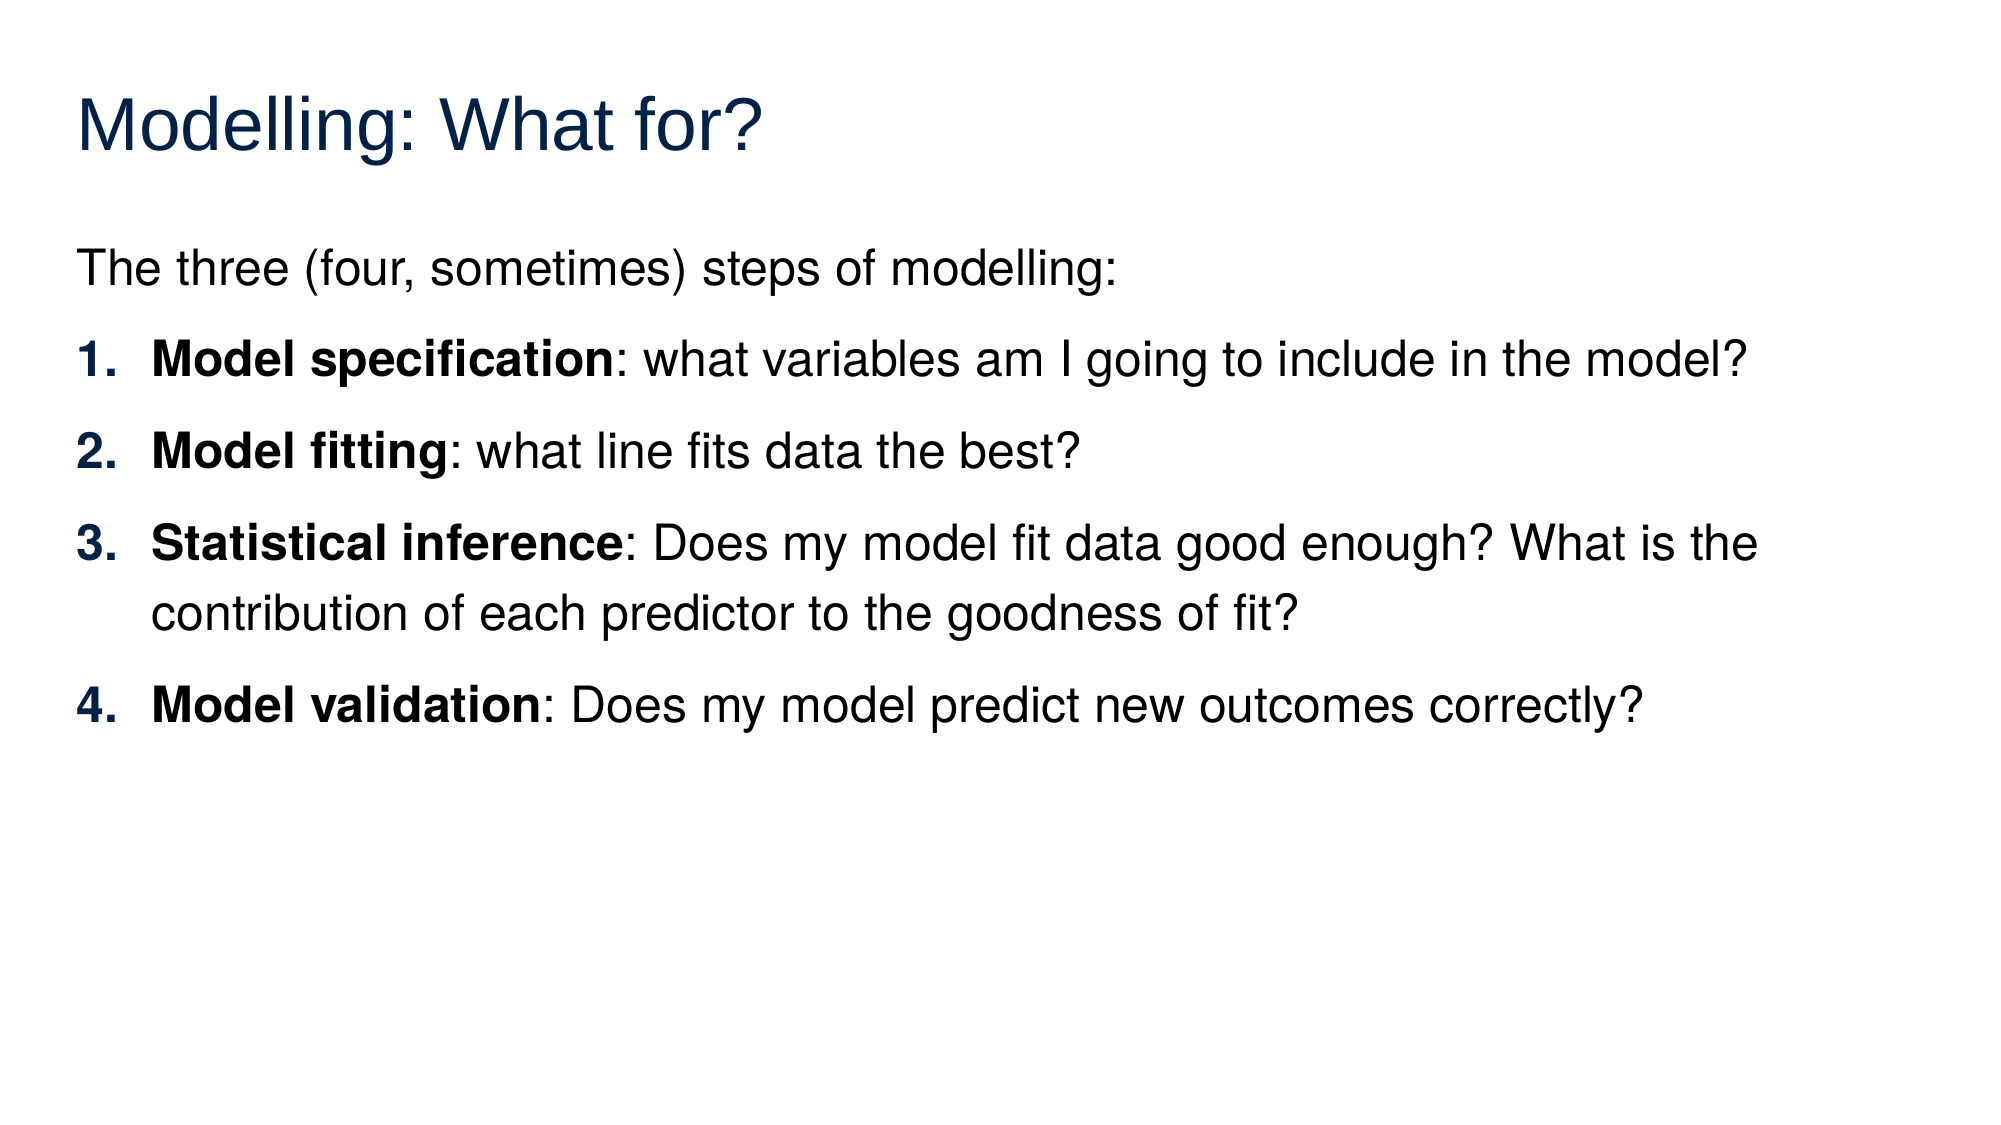

# Modelling: What for?
The three (four, sometimes) steps of modelling:
Model specification: what variables am I going to include in the model?
Model fitting: what line fits data the best?
Statistical inference: Does my model fit data good enough? What is the contribution of each predictor to the goodness of fit?
Model validation: Does my model predict new outcomes correctly?